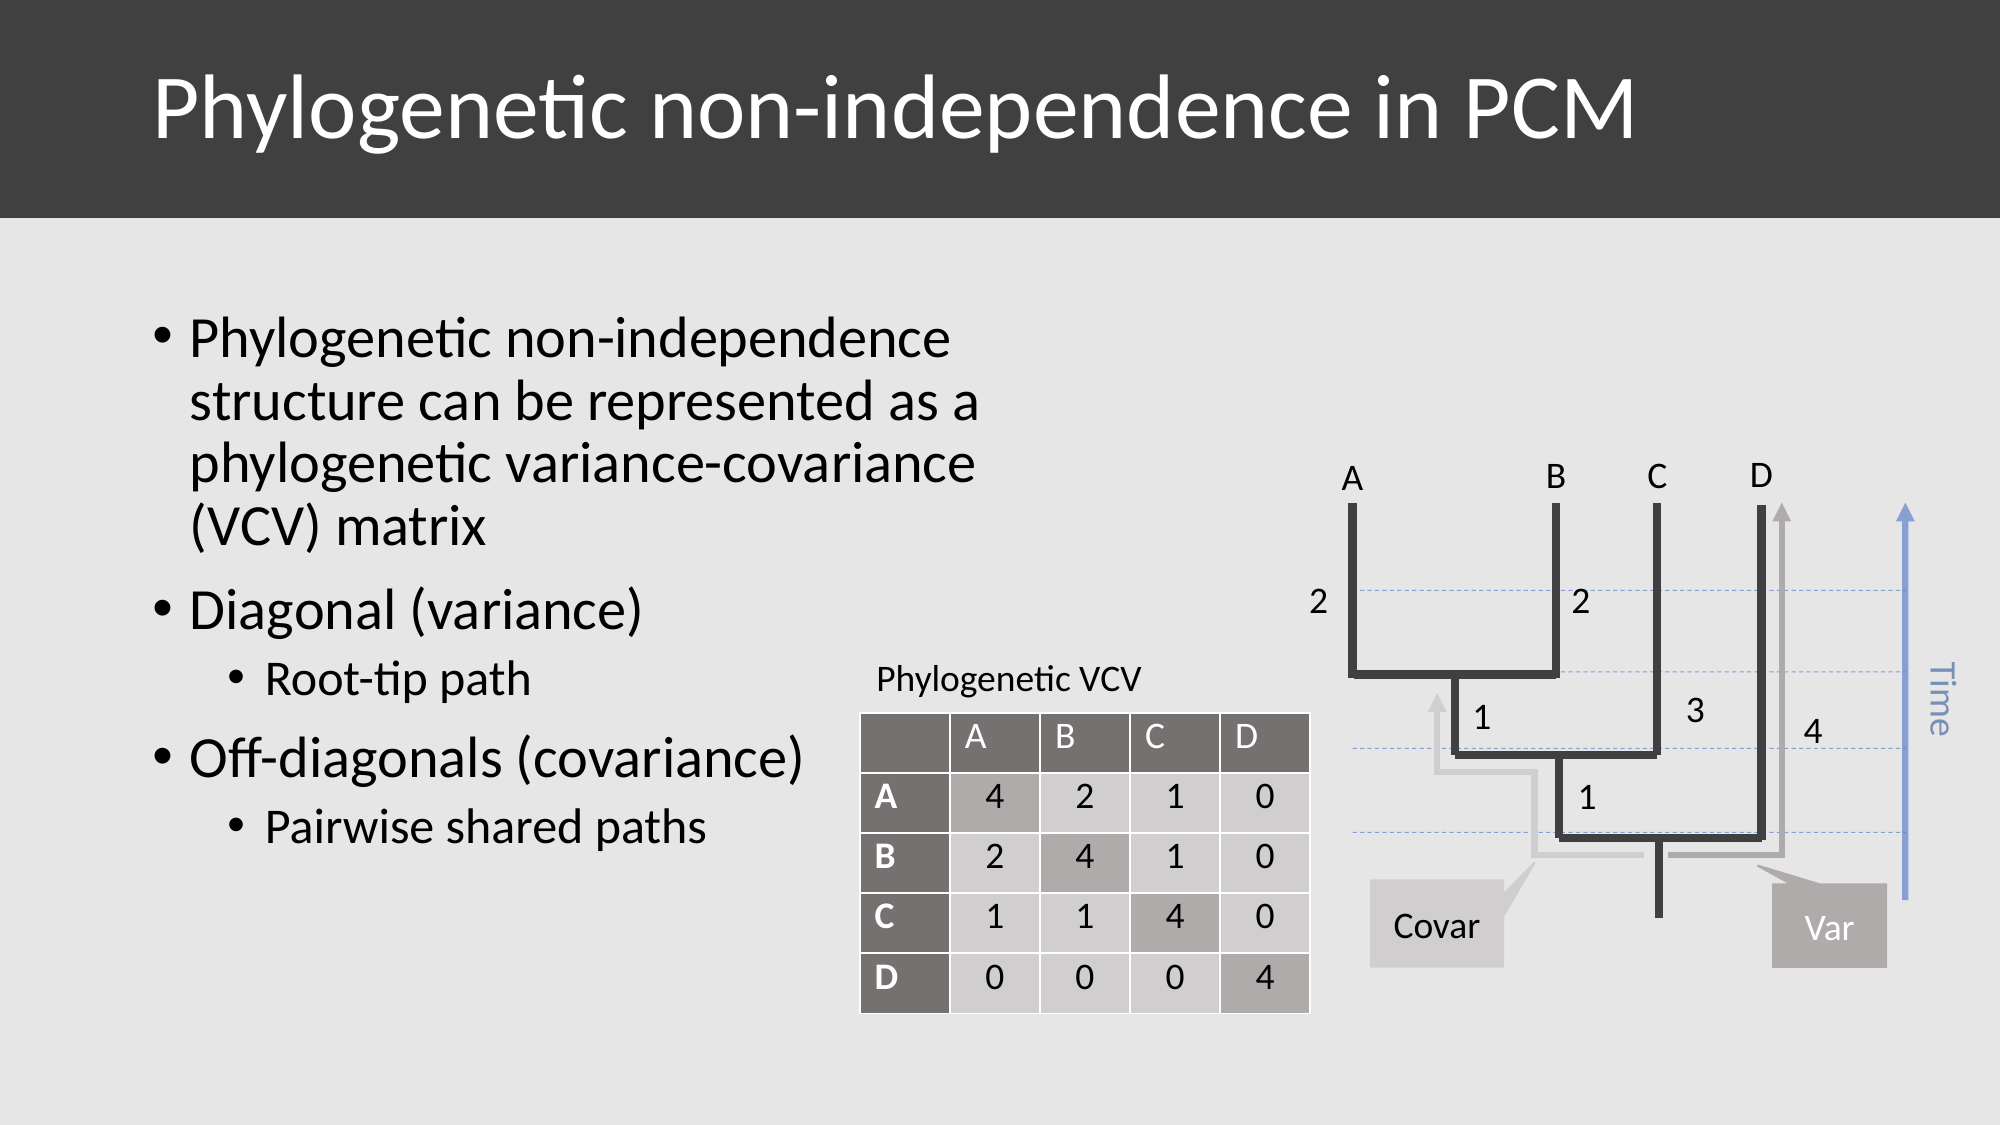

# Phylogenetic non-independence in PCM

Phylogenetic non-independence structure can be represented as a phylogenetic variance-covariance (VCV) matrix
Diagonal (variance)
Root-tip path
Off-diagonals (covariance)
Pairwise shared paths

D
B
C
A

2
2
Phylogenetic VCV
Time
3
1

4
|  | A | B | C | D |
| --- | --- | --- | --- | --- |
| A | 4 | 2 | 1 | 0 |
| B | 2 | 4 | 1 | 0 |
| C | 1 | 1 | 4 | 0 |
| D | 0 | 0 | 0 | 4 |
1
Covar
Var